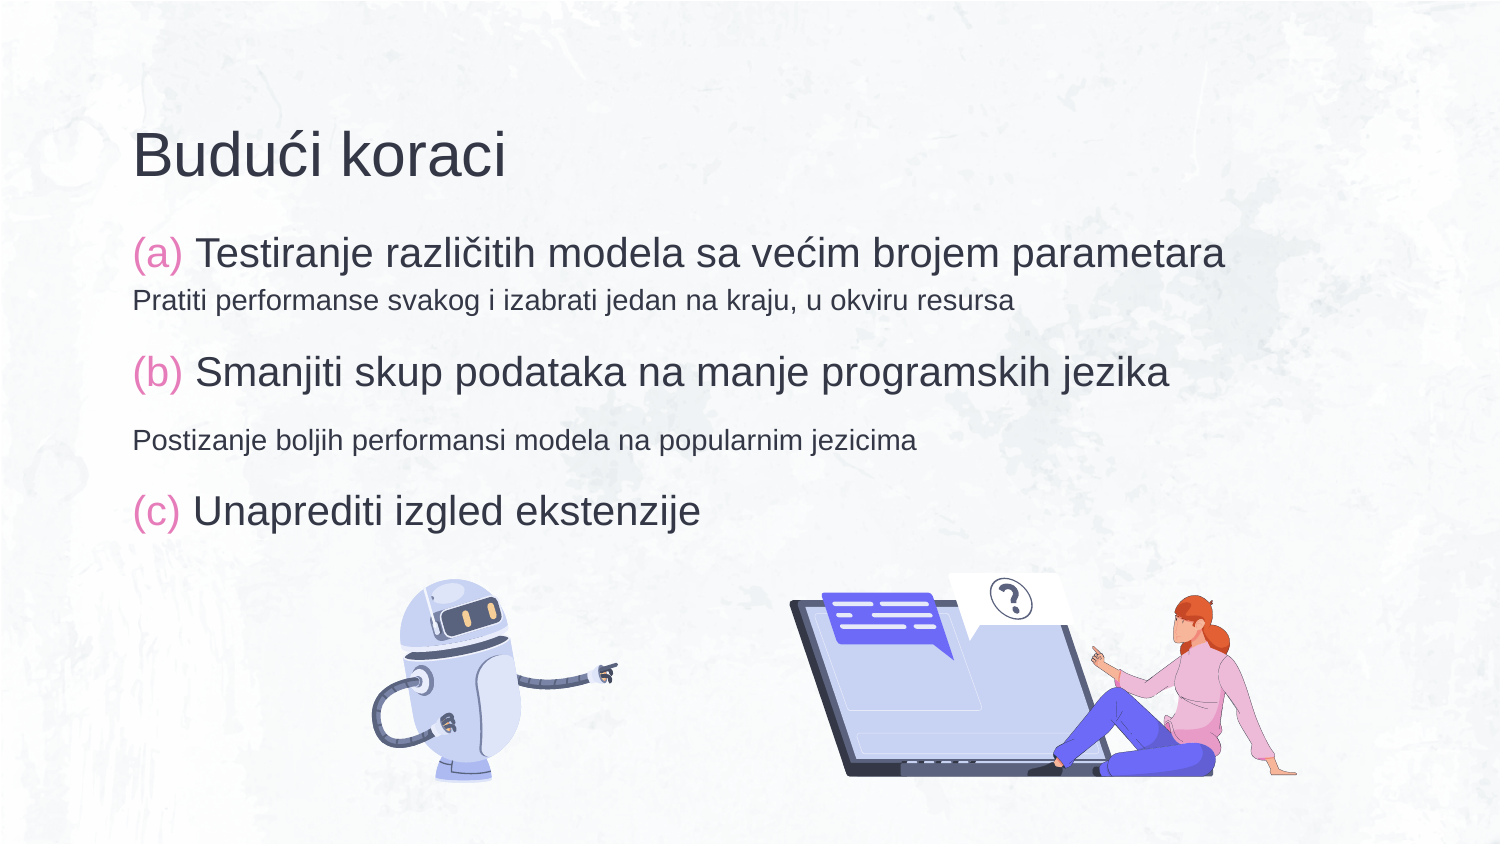

# Budući koraci
(a) Testiranje različitih modela sa većim brojem parametara
Pratiti performanse svakog i izabrati jedan na kraju, u okviru resursa
(b) Smanjiti skup podataka na manje programskih jezika
Postizanje boljih performansi modela na popularnim jezicima
(c) Unaprediti izgled ekstenzije